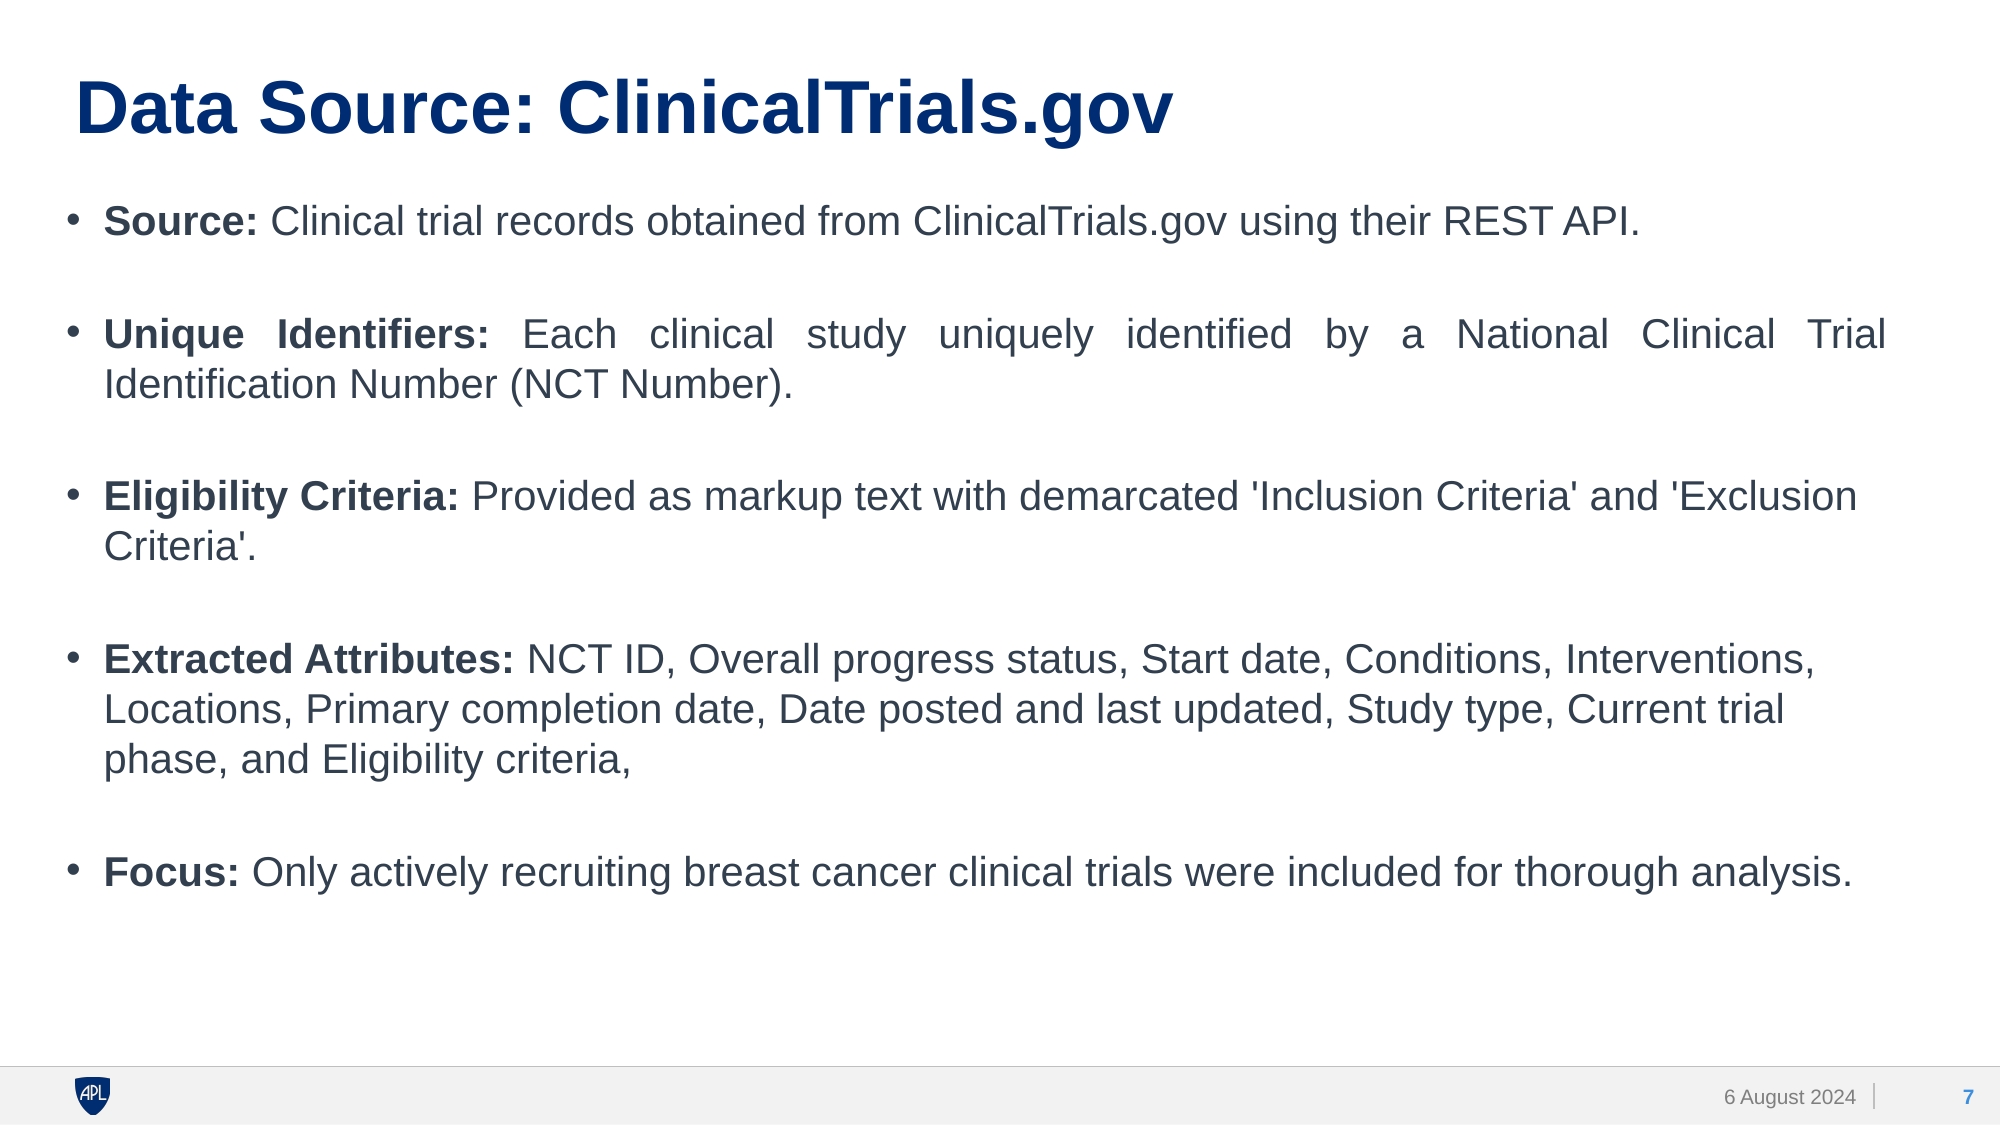

# Data Source: ClinicalTrials.gov
Source: Clinical trial records obtained from ClinicalTrials.gov using their REST API.
Unique Identifiers: Each clinical study uniquely identified by a National Clinical Trial Identification Number (NCT Number).
Eligibility Criteria: Provided as markup text with demarcated 'Inclusion Criteria' and 'Exclusion Criteria'.
Extracted Attributes: NCT ID, Overall progress status, Start date, Conditions, Interventions, Locations, Primary completion date, Date posted and last updated, Study type, Current trial phase, and Eligibility criteria,
Focus: Only actively recruiting breast cancer clinical trials were included for thorough analysis.
7
6 August 2024